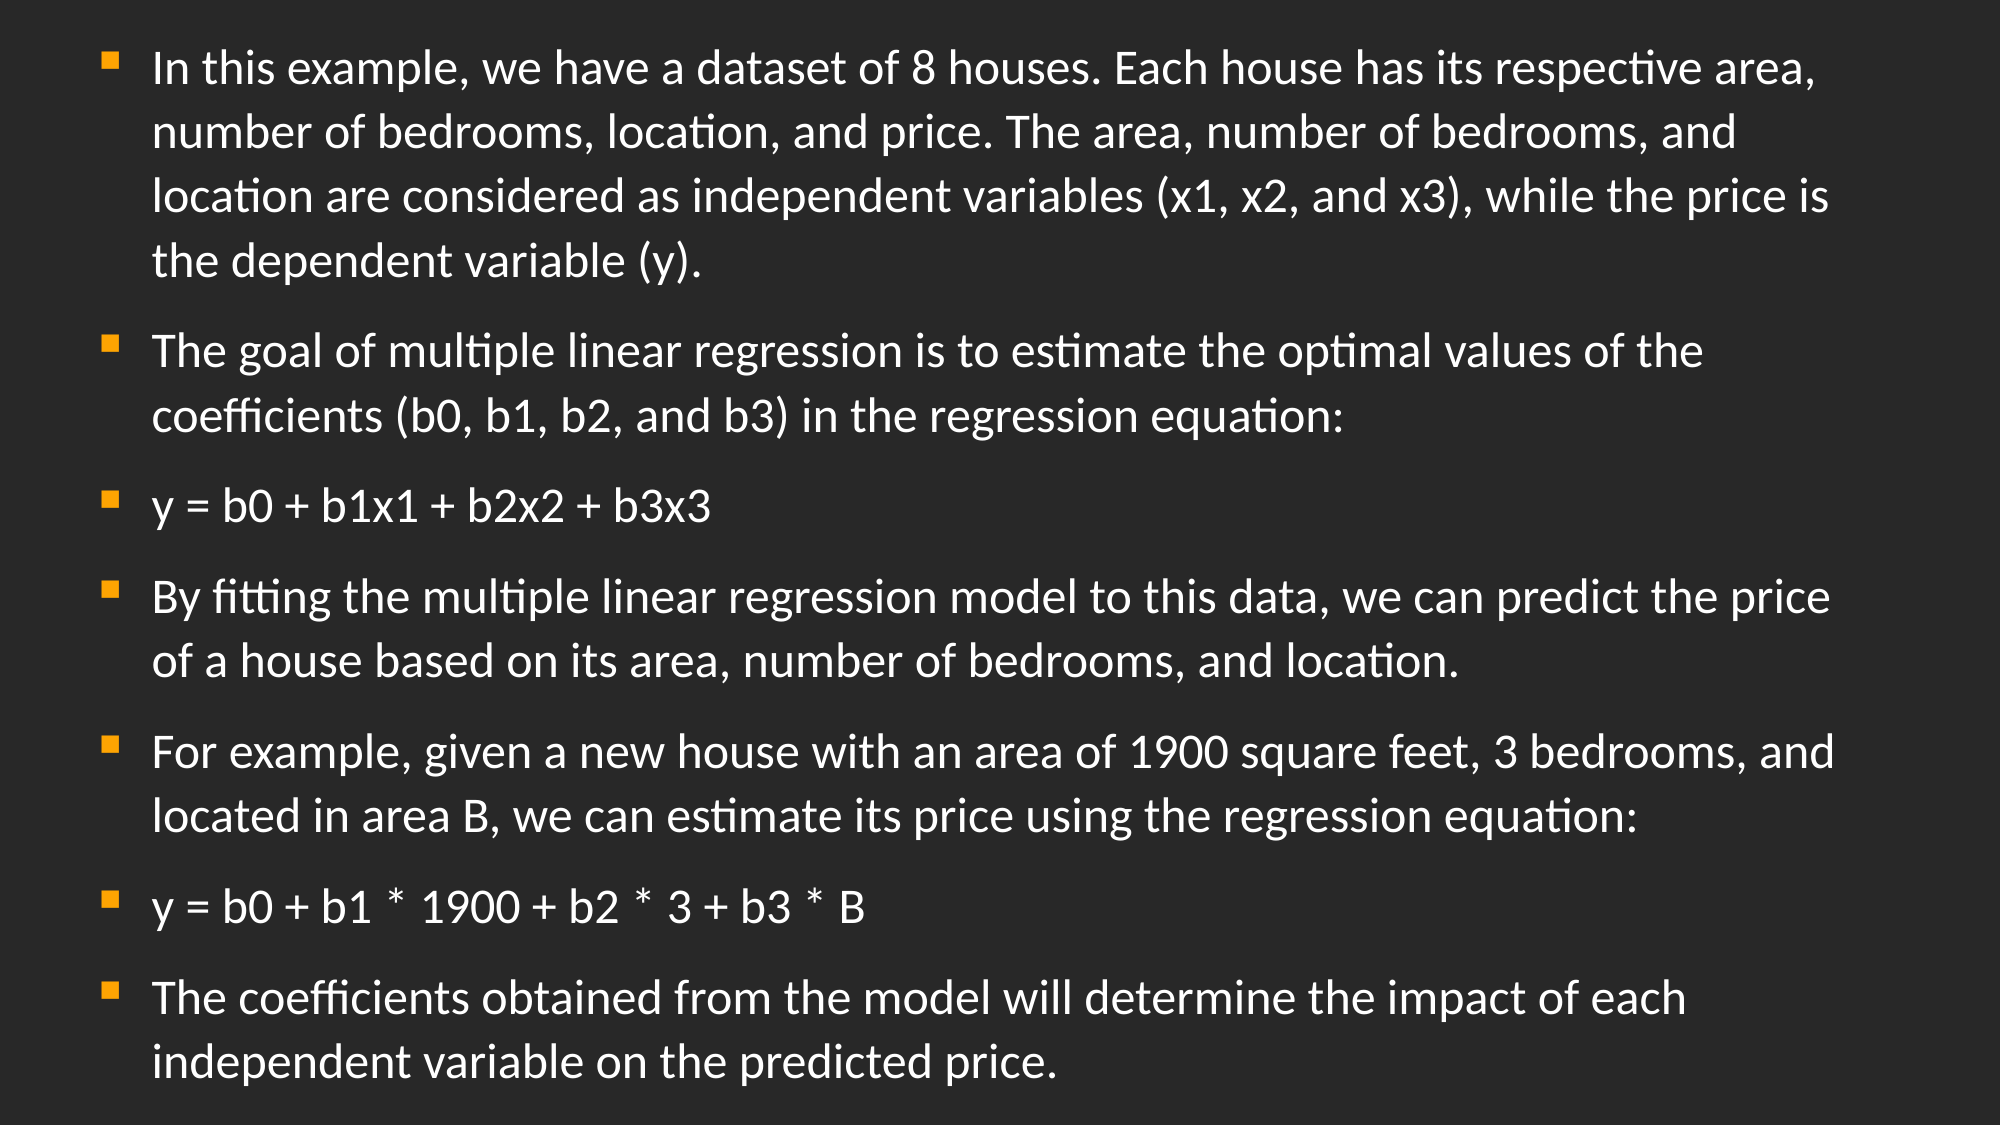

In this example, we have a dataset of 8 houses. Each house has its respective area, number of bedrooms, location, and price. The area, number of bedrooms, and location are considered as independent variables (x1, x2, and x3), while the price is the dependent variable (y).
The goal of multiple linear regression is to estimate the optimal values of the coefficients (b0, b1, b2, and b3) in the regression equation:
y = b0 + b1x1 + b2x2 + b3x3
By fitting the multiple linear regression model to this data, we can predict the price of a house based on its area, number of bedrooms, and location.
For example, given a new house with an area of 1900 square feet, 3 bedrooms, and located in area B, we can estimate its price using the regression equation:
y = b0 + b1 * 1900 + b2 * 3 + b3 * B
The coefficients obtained from the model will determine the impact of each independent variable on the predicted price.